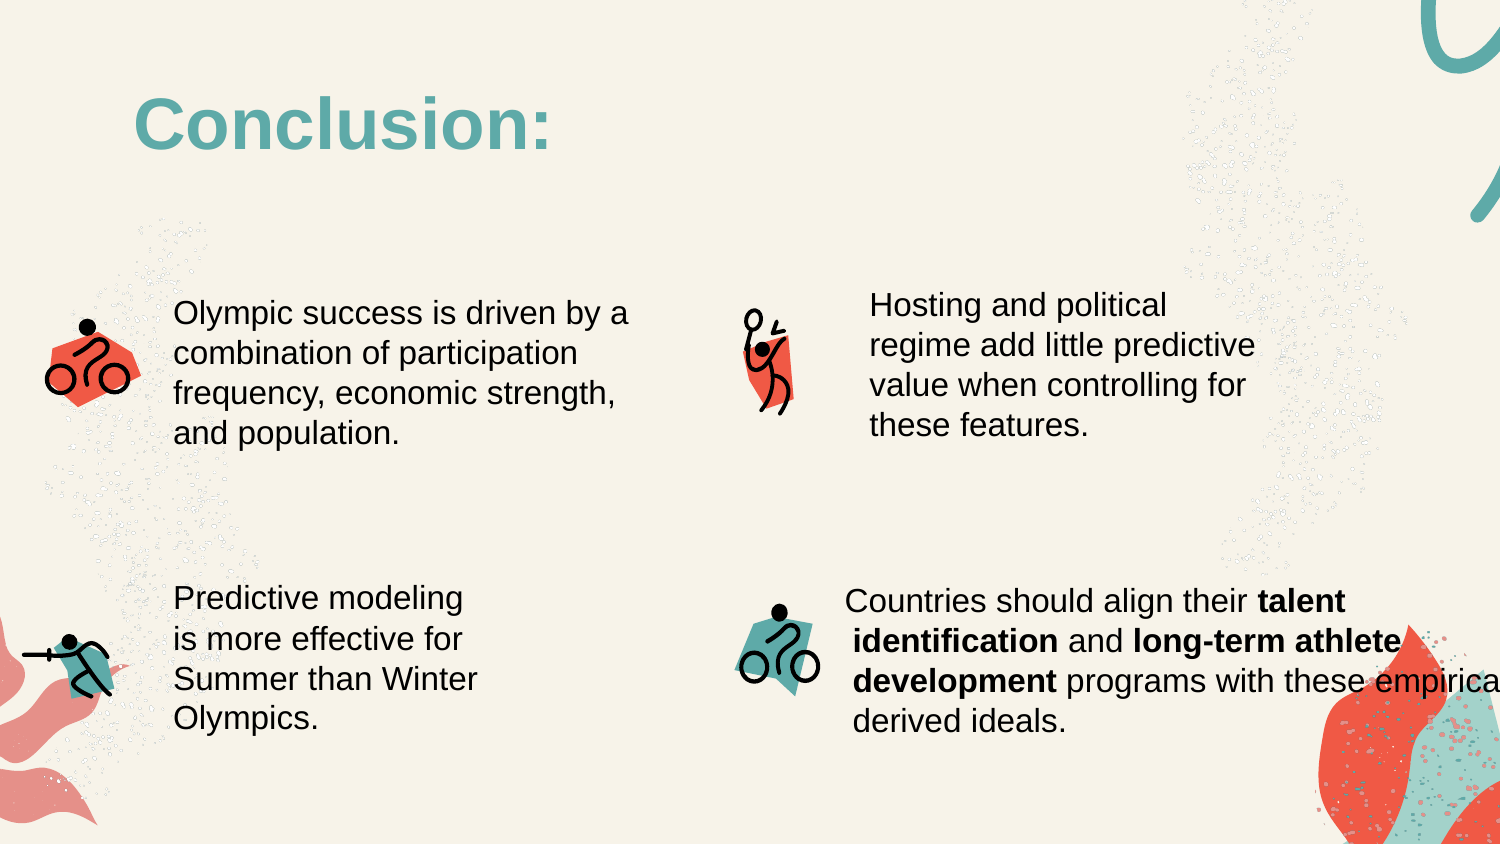

Conclusion:

Hosting and political regime add little predictive value when controlling for these features.
Olympic success is driven by a combination of participation frequency, economic strength, and population.

Predictive modeling is more effective for Summer than Winter Olympics.
     Countries should align their talent identification and long-term athlete development programs with these empirically‐derived ideals.